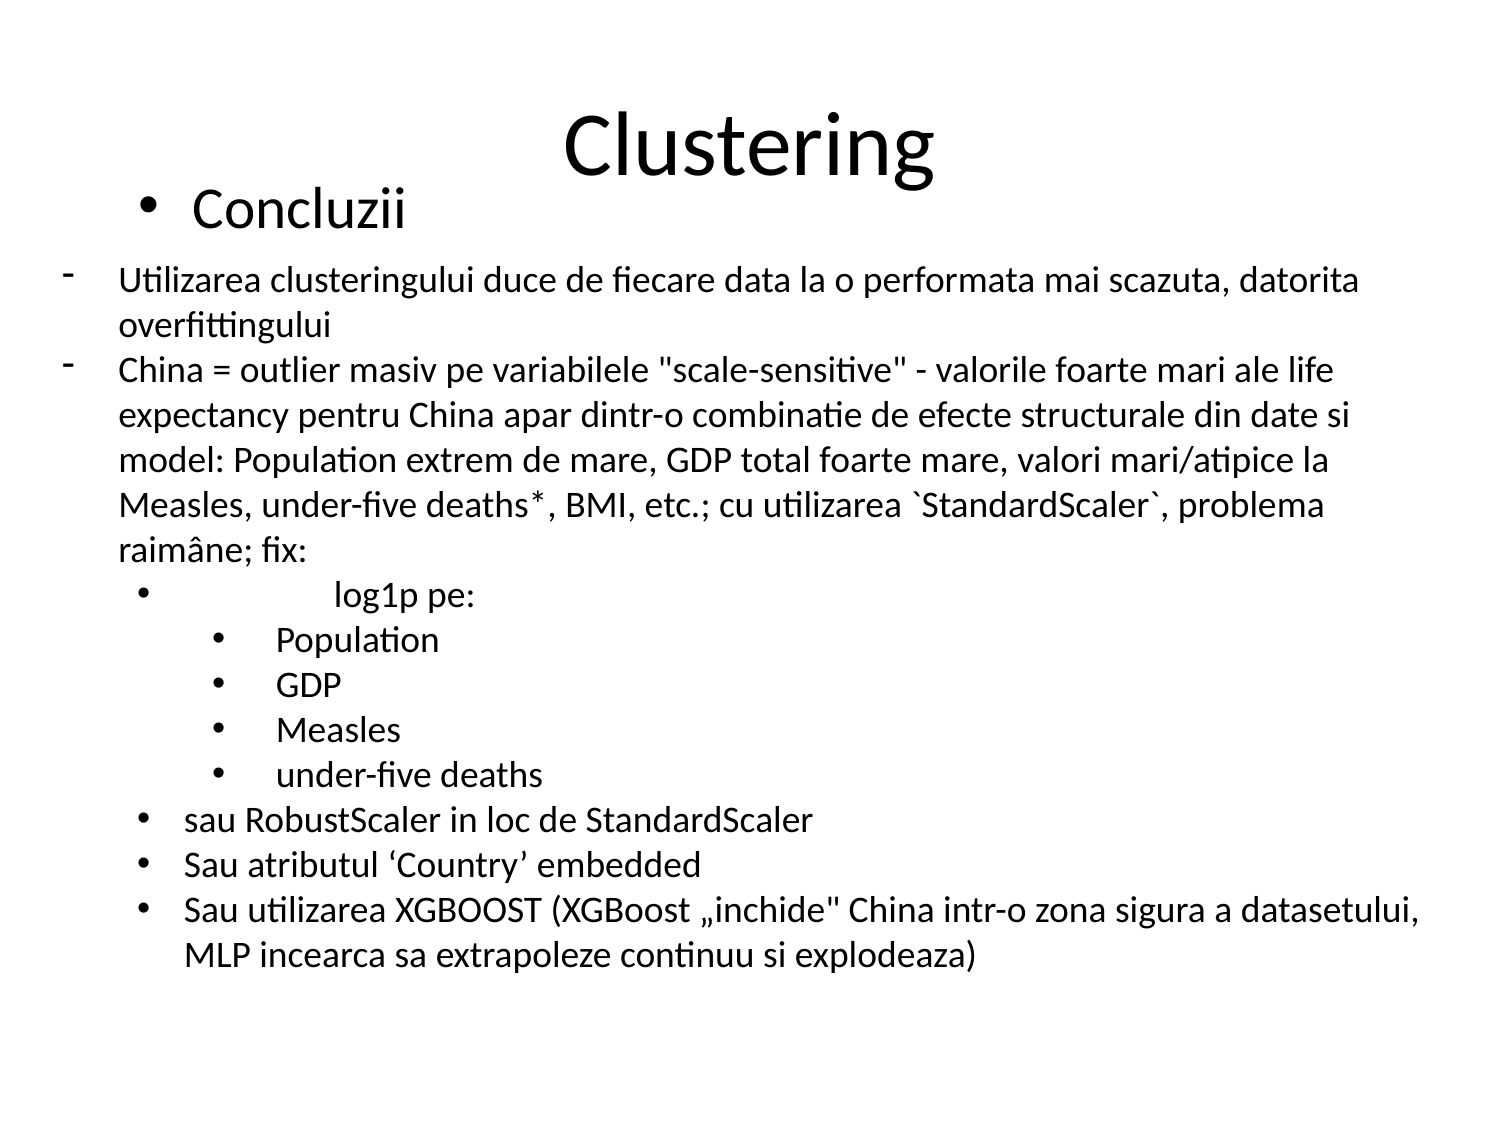

# Clustering
Concluzii

Utilizarea clusteringului duce de fiecare data la o performata mai scazuta, datorita overfittingului
China = outlier masiv pe variabilele "scale-sensitive" - valorile foarte mari ale life expectancy pentru China apar dintr-o combinatie de efecte structurale din date si model: Population extrem de mare, GDP total foarte mare, valori mari/atipice la Measles, under-five deaths*, BMI, etc.; cu utilizarea `StandardScaler`, problema raimâne; fix:
	log1p pe:
  Population
  GDP
  Measles
  under-five deaths
sau RobustScaler in loc de StandardScaler
Sau atributul ‘Country’ embedded
Sau utilizarea XGBOOST (XGBoost „inchide" China intr-o zona sigura a datasetului, MLP incearca sa extrapoleze continuu si explodeaza)